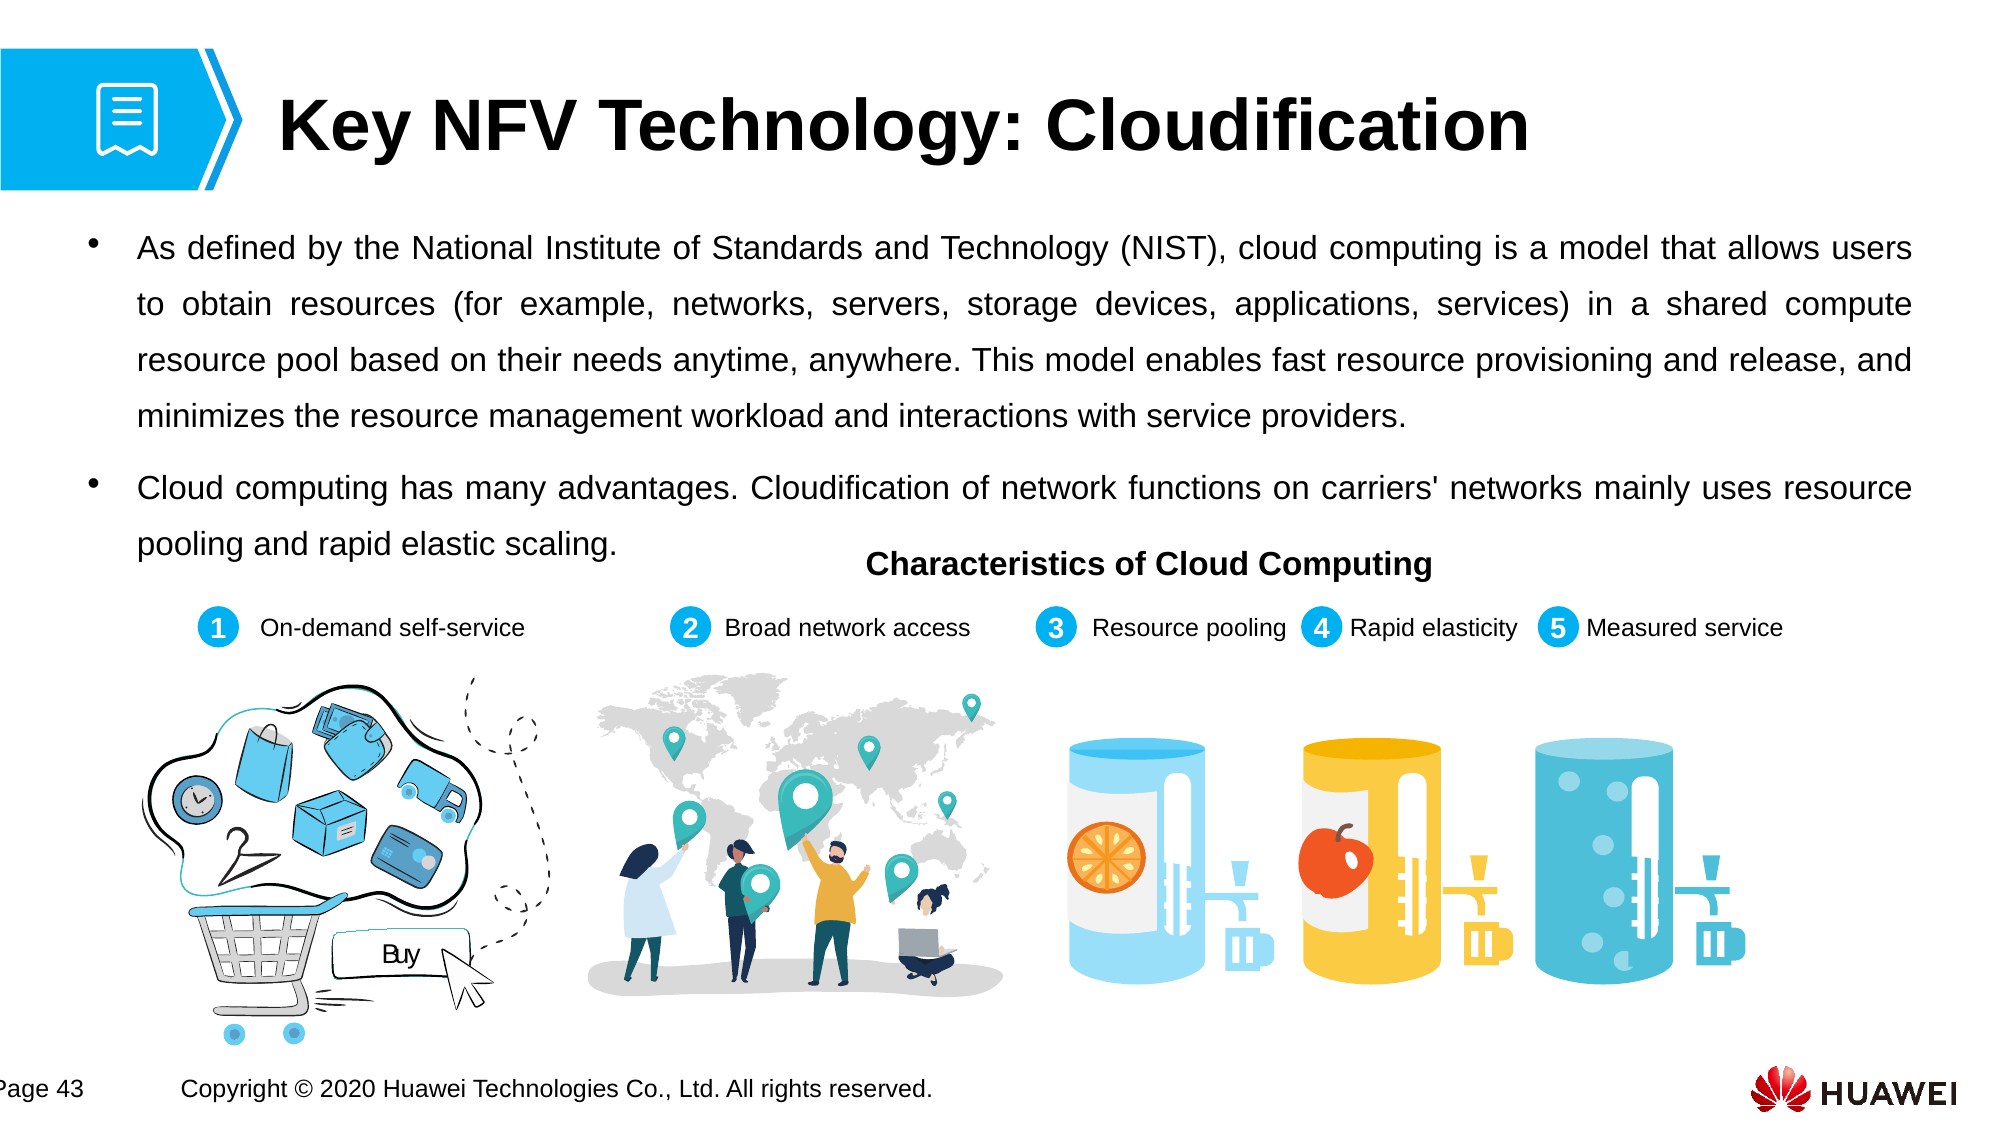

# Key NFV Technology: Cloudification
As defined by the National Institute of Standards and Technology (NIST), cloud computing is a model that allows users to obtain resources (for example, networks, servers, storage devices, applications, services) in a shared compute resource pool based on their needs anytime, anywhere. This model enables fast resource provisioning and release, and minimizes the resource management workload and interactions with service providers.
Cloud computing has many advantages. Cloudification of network functions on carriers' networks mainly uses resource pooling and rapid elastic scaling.
Characteristics of Cloud Computing
On-demand self-service
Broad network access
Resource pooling
Rapid elasticity
Measured service
1
2
3
4
5

B
u
y